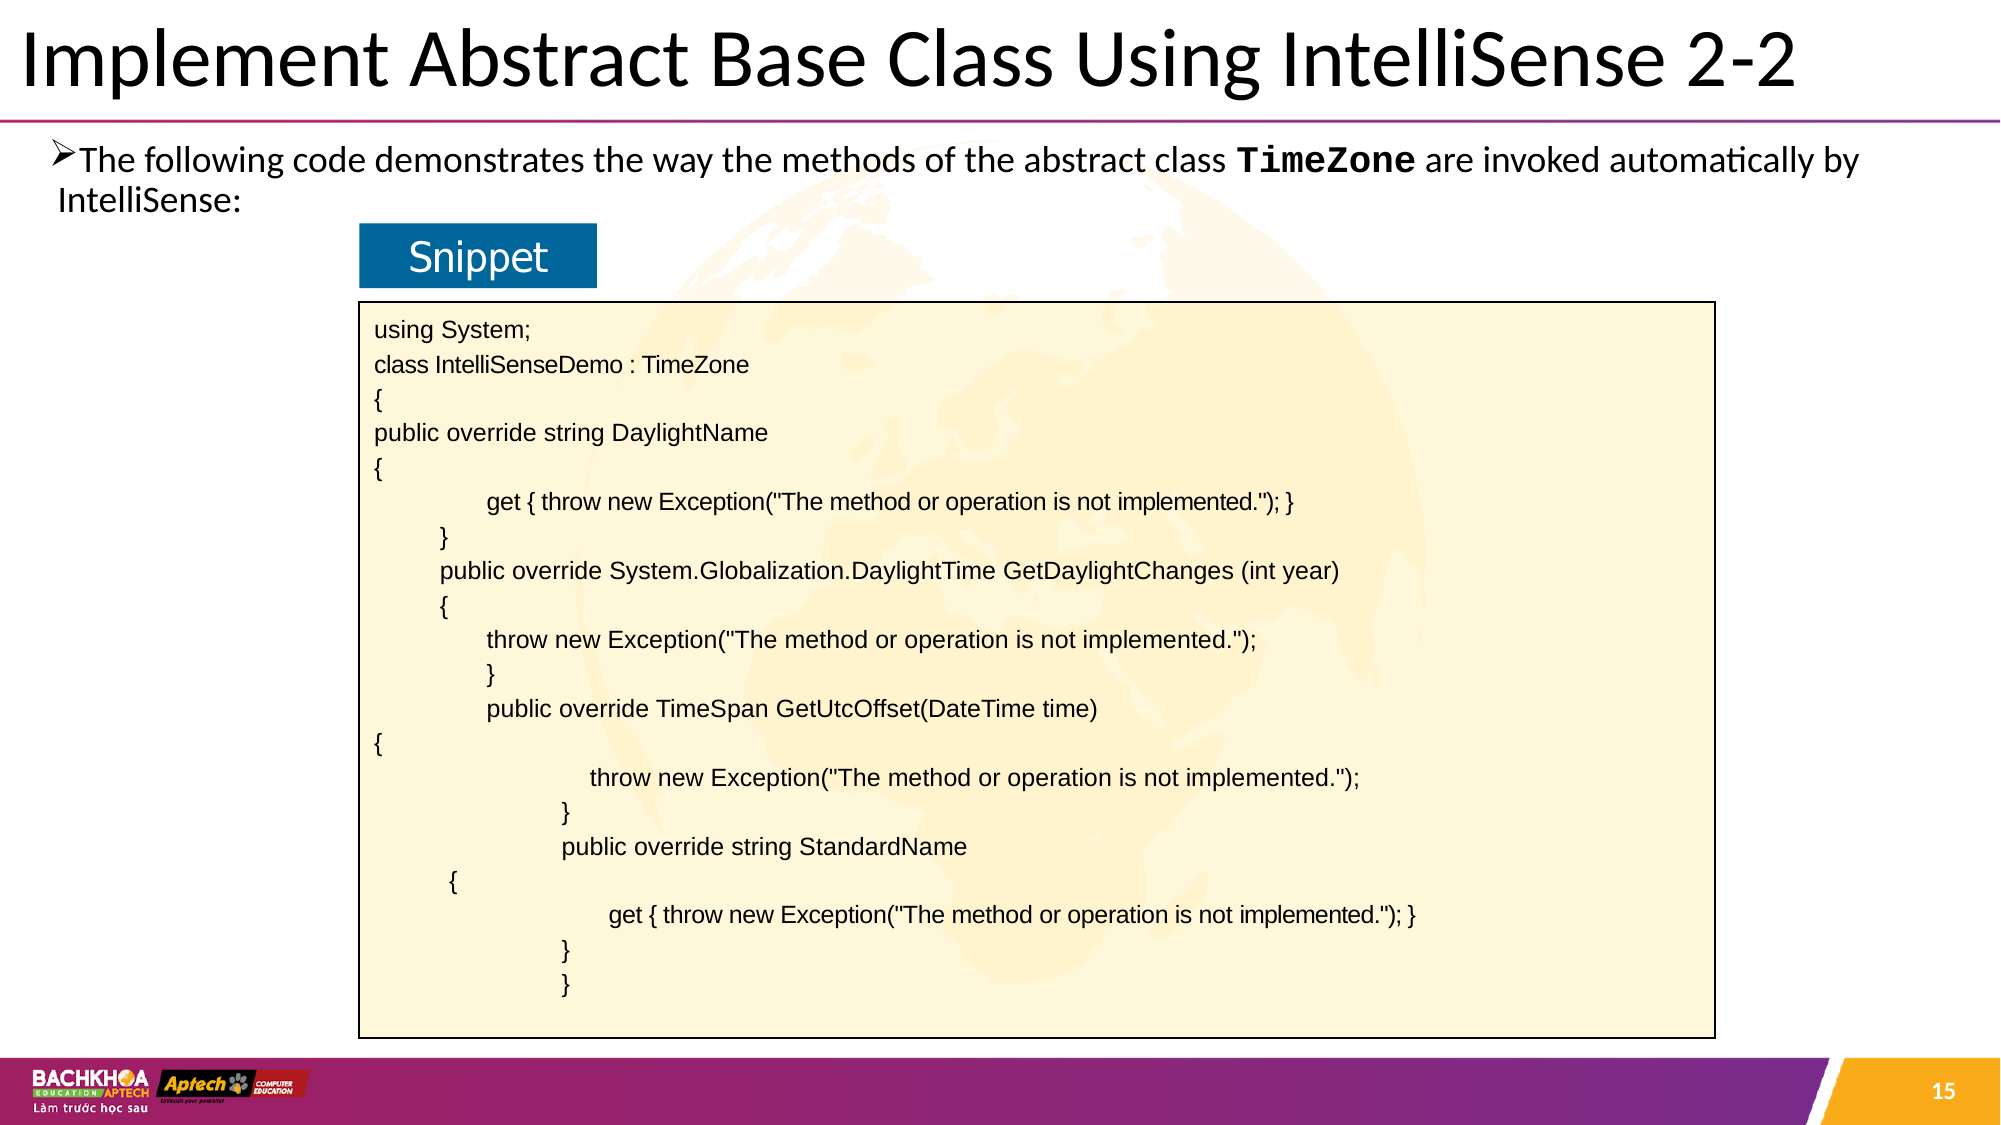

# Implement Abstract Base Class Using IntelliSense 2-2

The following code demonstrates the way the methods of the abstract class TimeZone are invoked automatically by IntelliSense:

Snippet
using System;
class IntelliSenseDemo : TimeZone
{
public override string DaylightName
{
get { throw new Exception("The method or operation is not implemented."); }
}
public override System.Globalization.DaylightTime GetDaylightChanges (int year)
{
throw new Exception("The method or operation is not implemented.");
}
public override TimeSpan GetUtcOffset(DateTime time)
{
throw new Exception("The method or operation is not implemented.");
}
public override string StandardName
{
get { throw new Exception("The method or operation is not implemented."); }
}
}
15